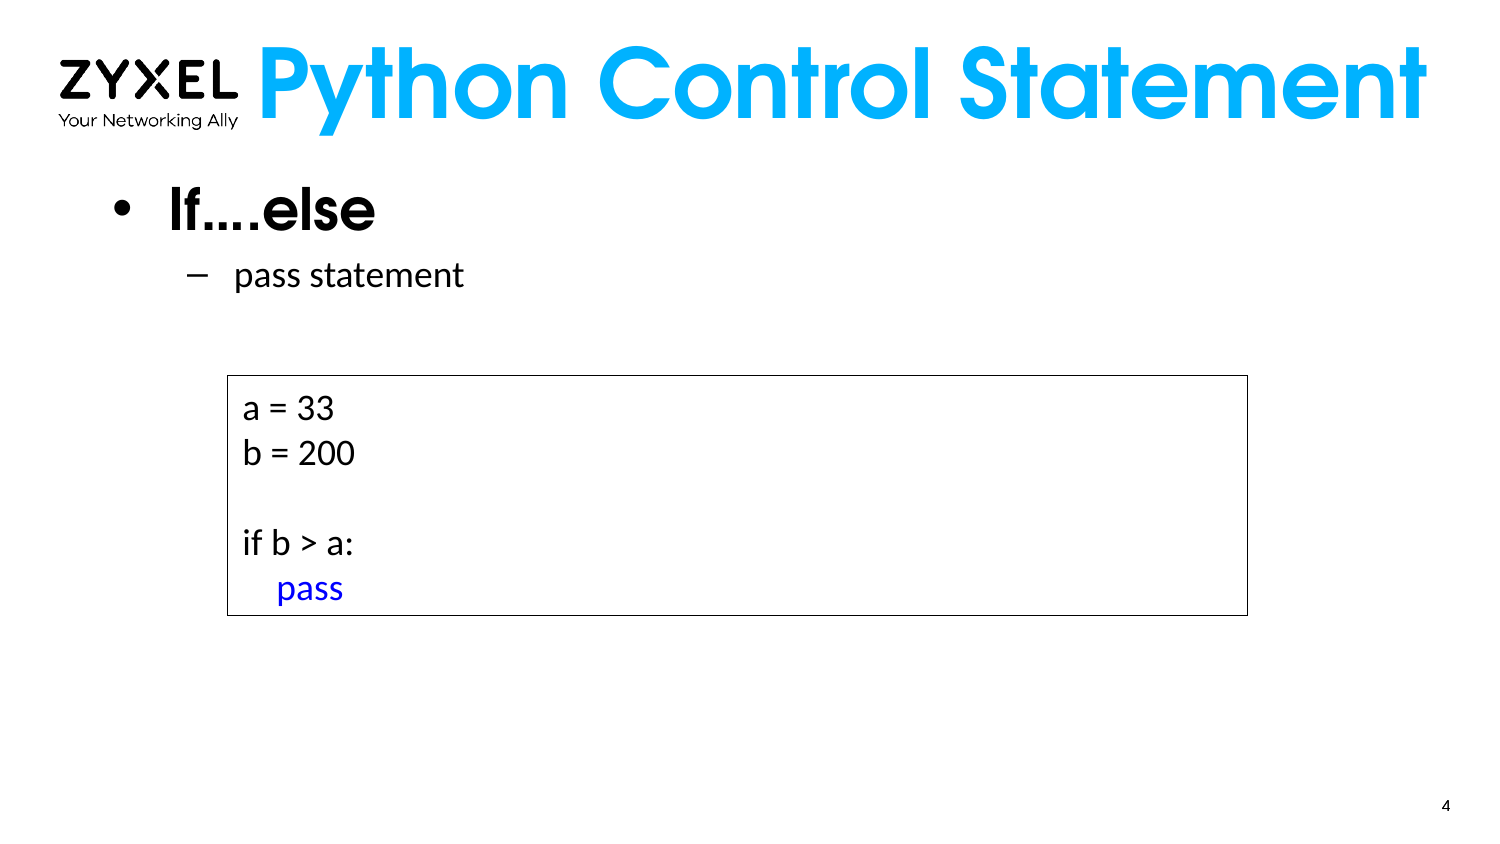

# Python Control Statement
If….else
pass statement
a = 33
b = 200
if b > a:
    pass